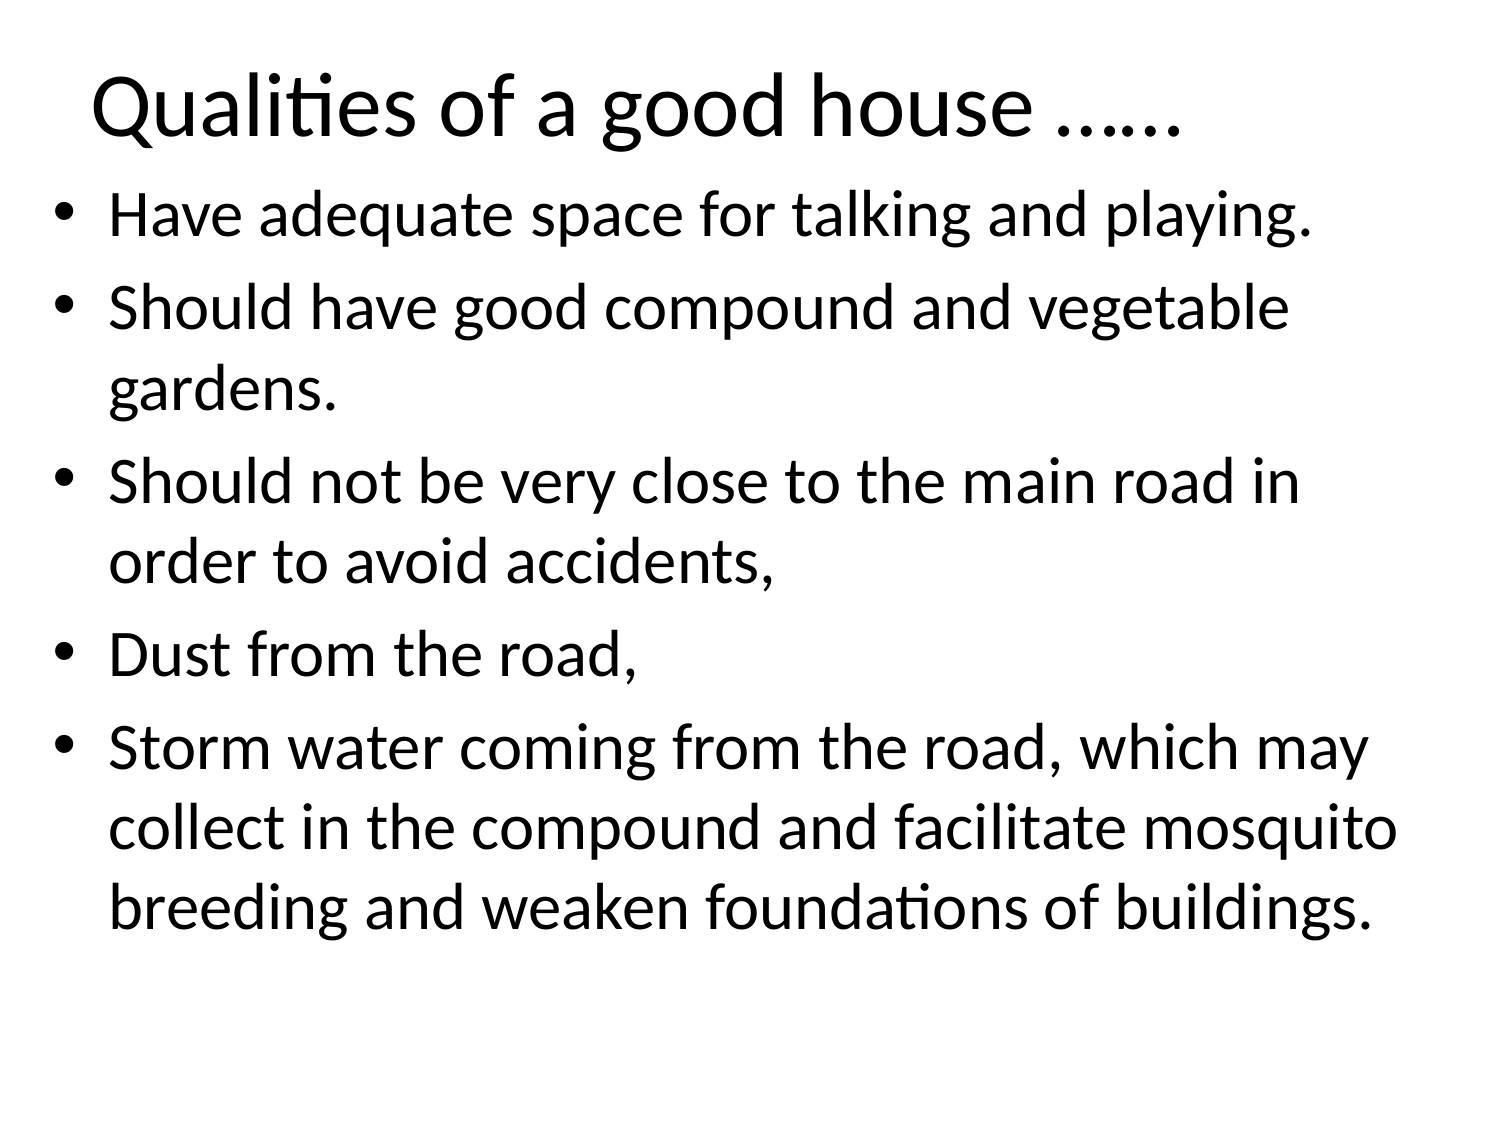

# Qualities of a good house ……
Have adequate space for talking and playing.
Should have good compound and vegetable gardens.
Should not be very close to the main road in order to avoid accidents,
Dust from the road,
Storm water coming from the road, which may collect in the compound and facilitate mosquito breeding and weaken foundations of buildings.